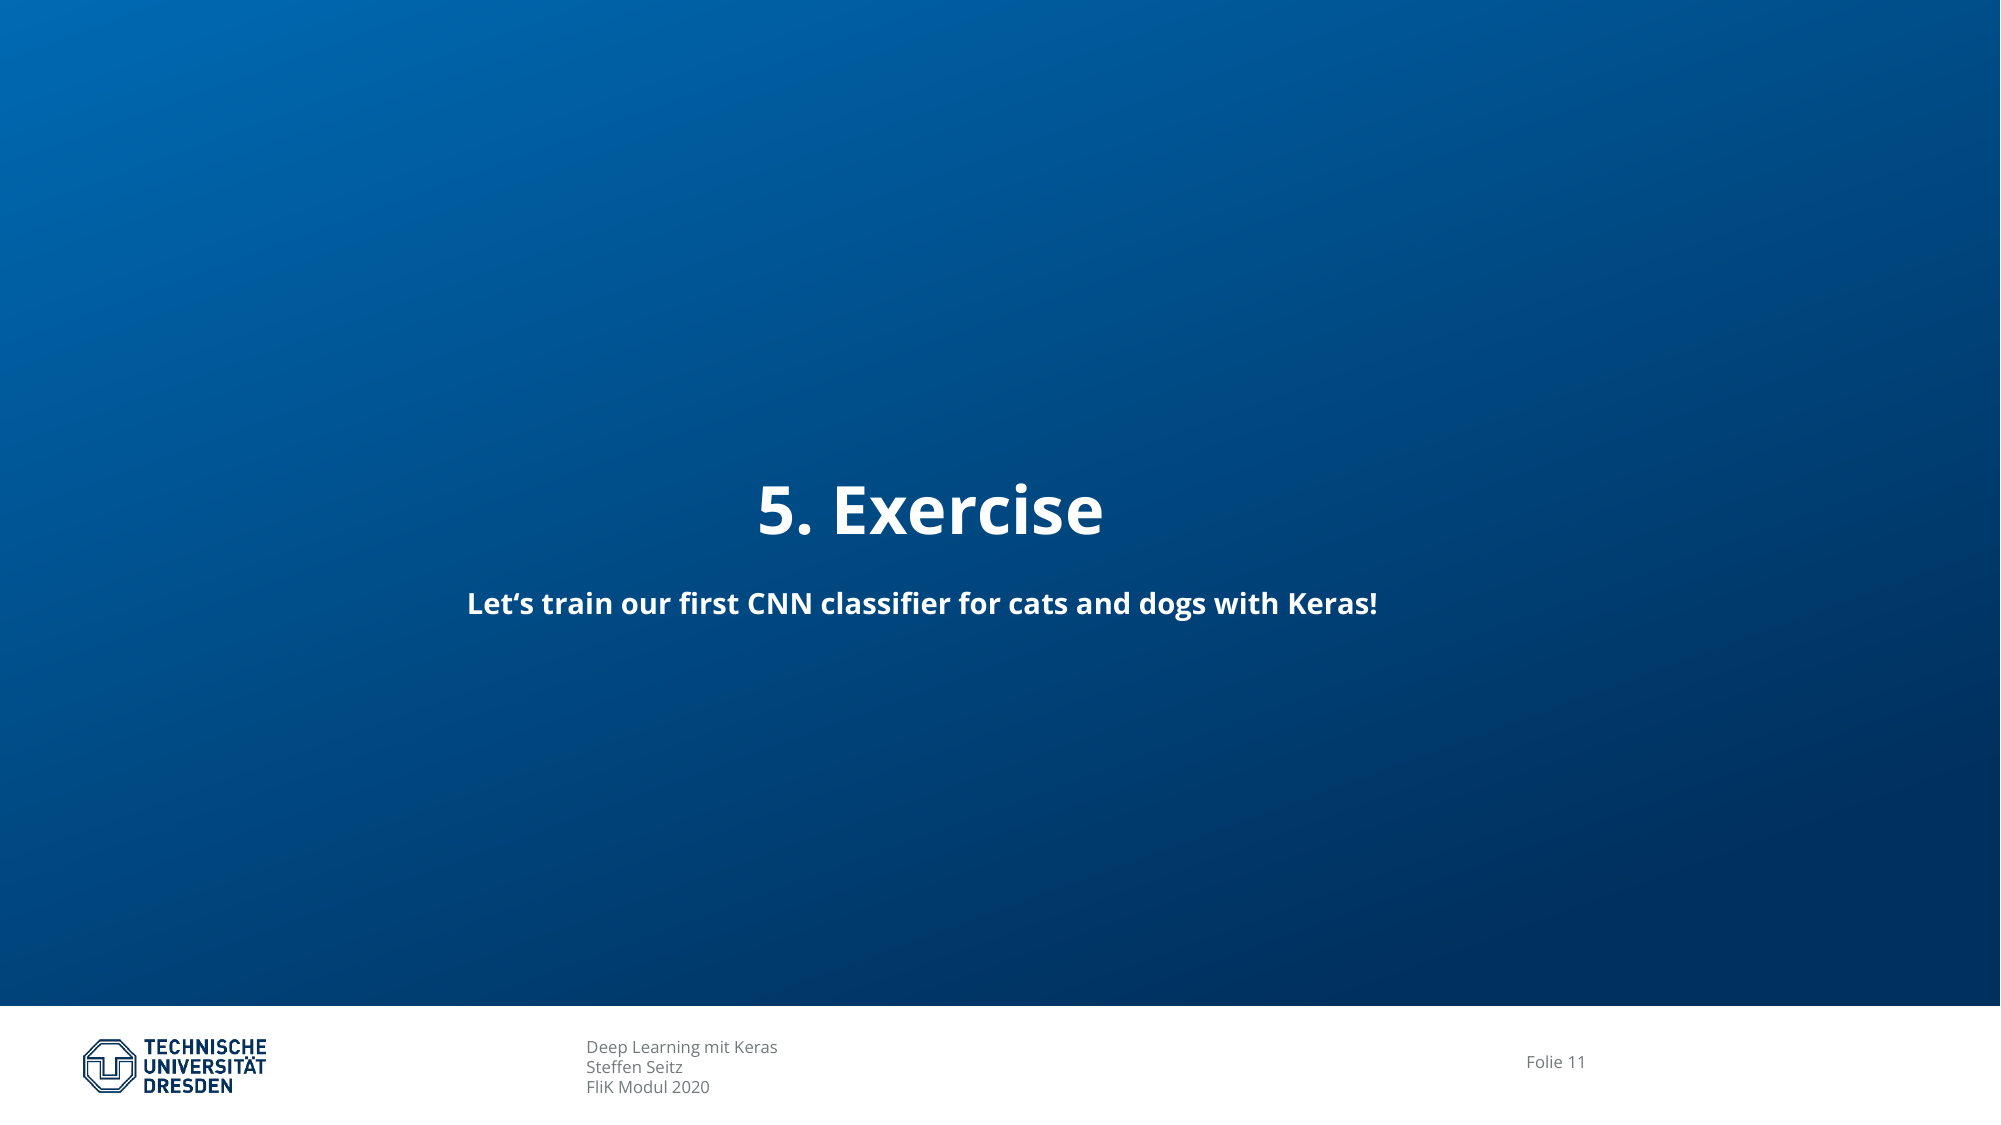

# 5. Exercise Let‘s train our first CNN classifier for cats and dogs with Keras!